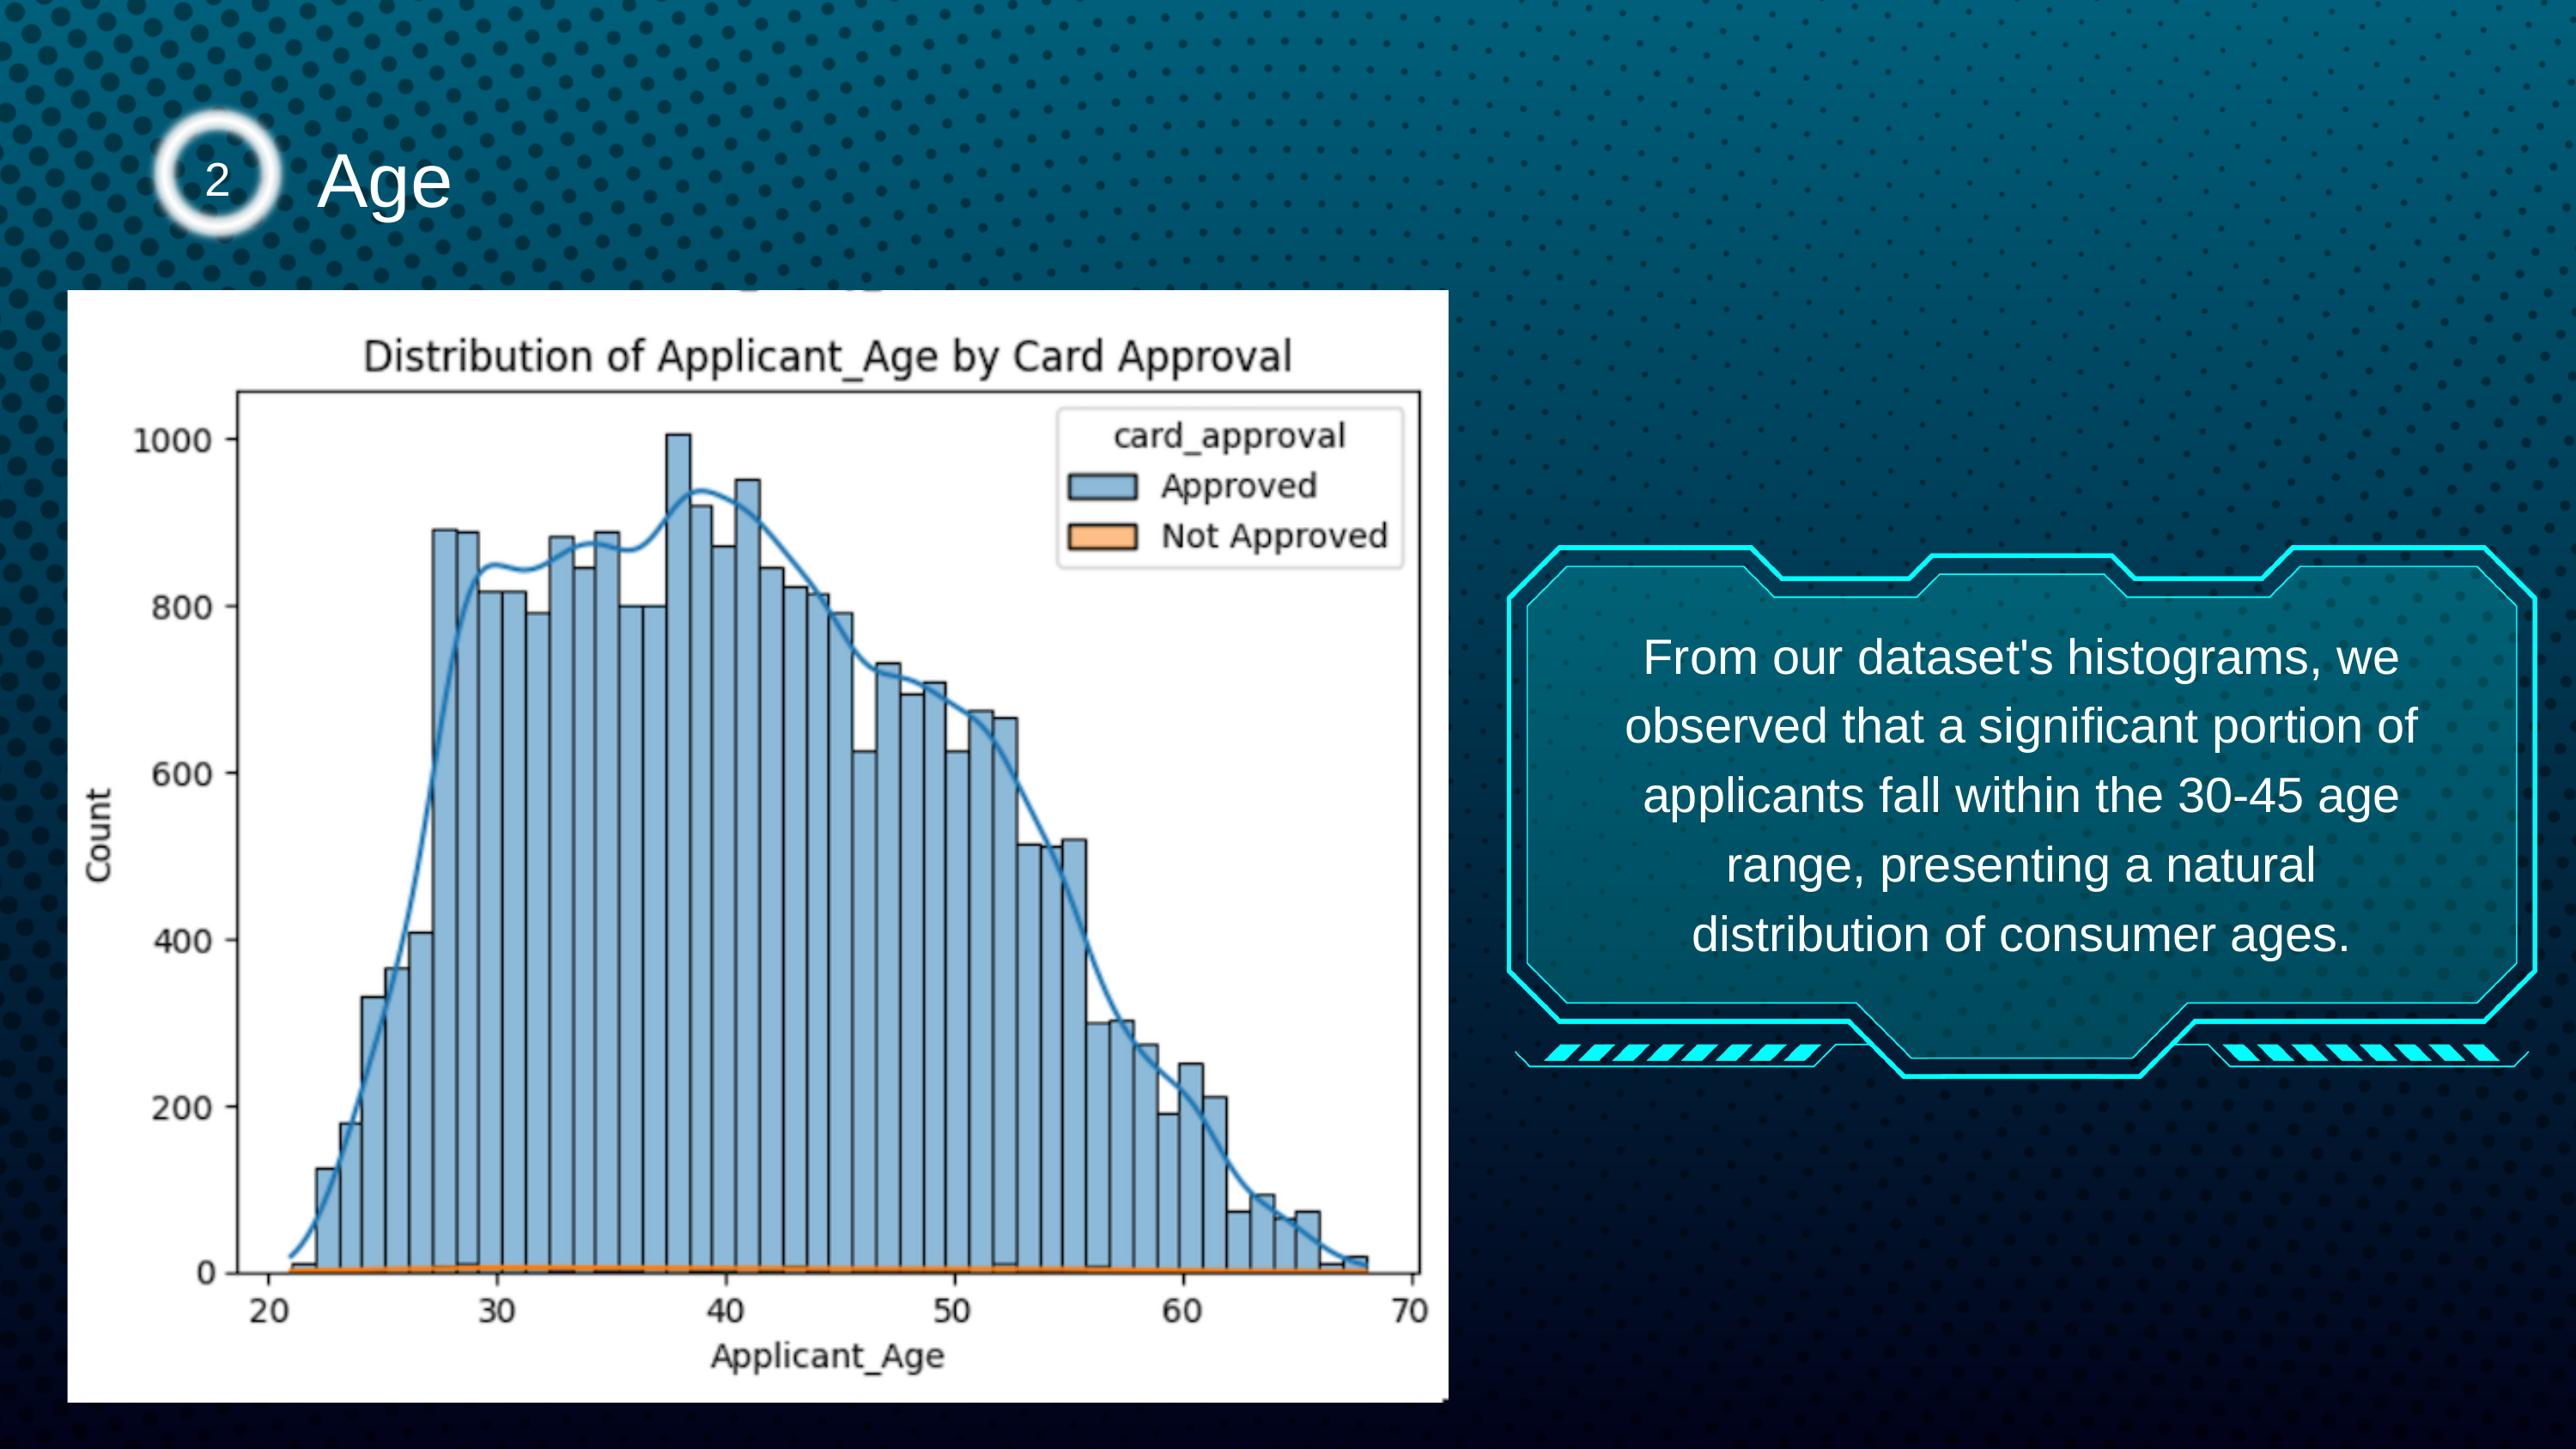

2
Age

From our dataset's histograms, we observed that a significant portion of applicants fall within the 30-45 age range, presenting a natural distribution of consumer ages.